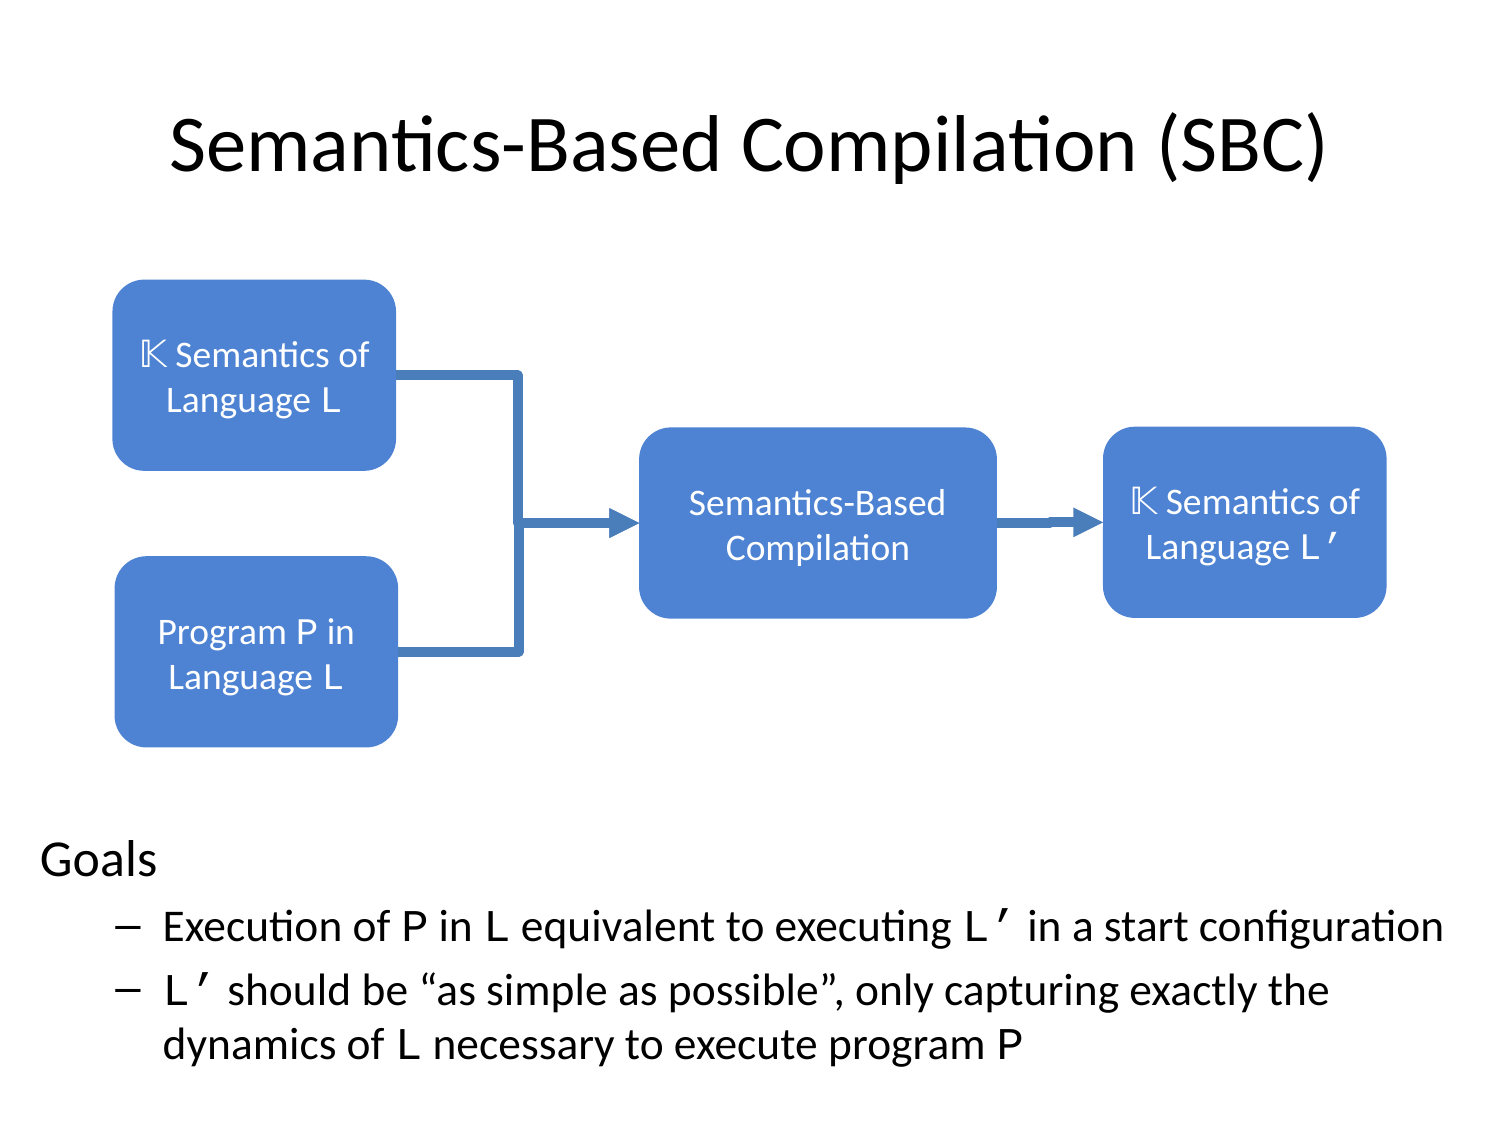

# Semantics-Based Compilation (SBC)
𝕂 Semantics of Language L
Semantics-Based Compilation
Program P in Language L
𝕂 Semantics of Language L’
Goals
Execution of P in L equivalent to executing L’ in a start configuration
L’ should be “as simple as possible”, only capturing exactly the dynamics of L necessary to execute program P